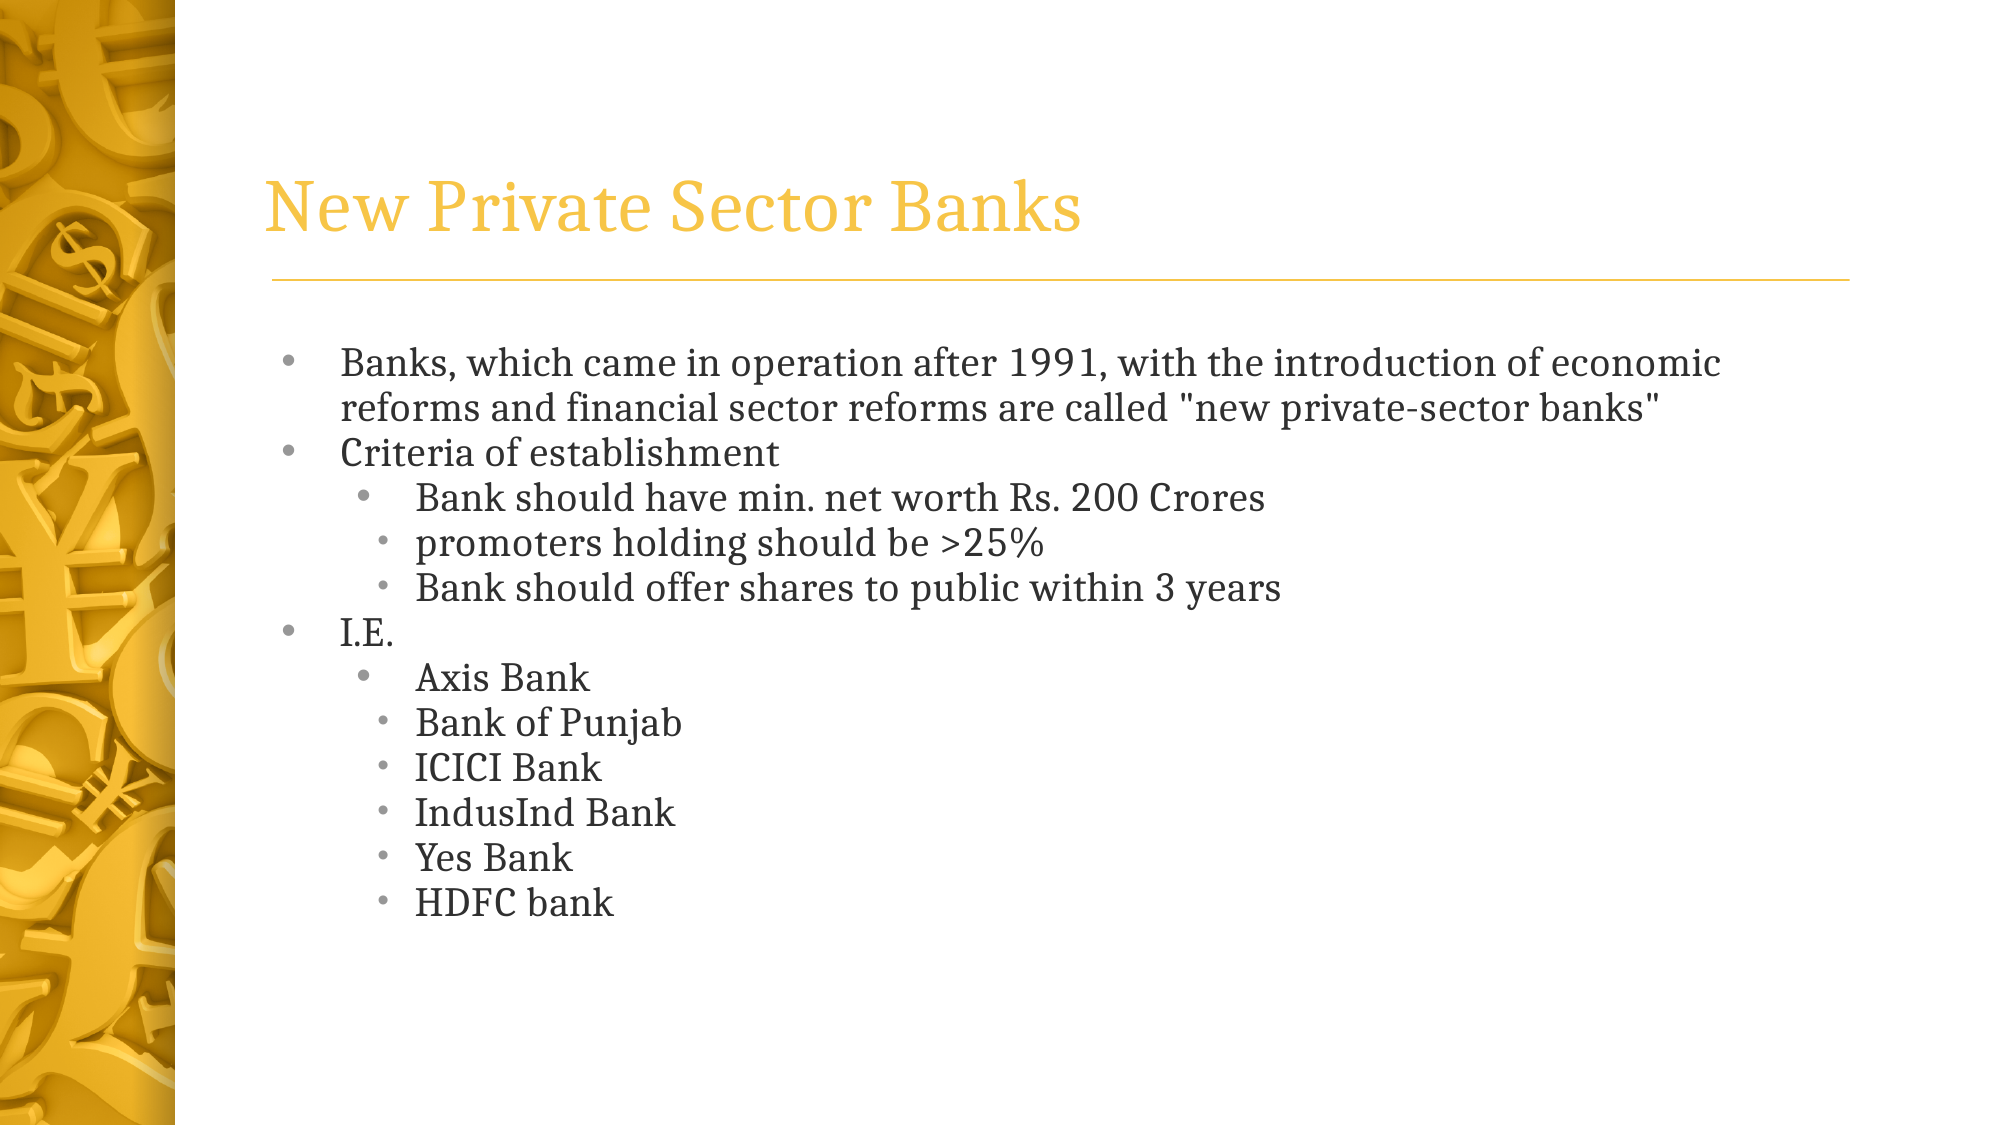

# New Private Sector Banks
Banks, which came in operation after 1991, with the introduction of economic reforms and financial sector reforms are called "new private-sector banks"
Criteria of establishment
Bank should have min. net worth Rs. 200 Crores
promoters holding should be >25%
Bank should offer shares to public within 3 years
I.E.
Axis Bank
Bank of Punjab
ICICI Bank
IndusInd Bank
Yes Bank
HDFC bank